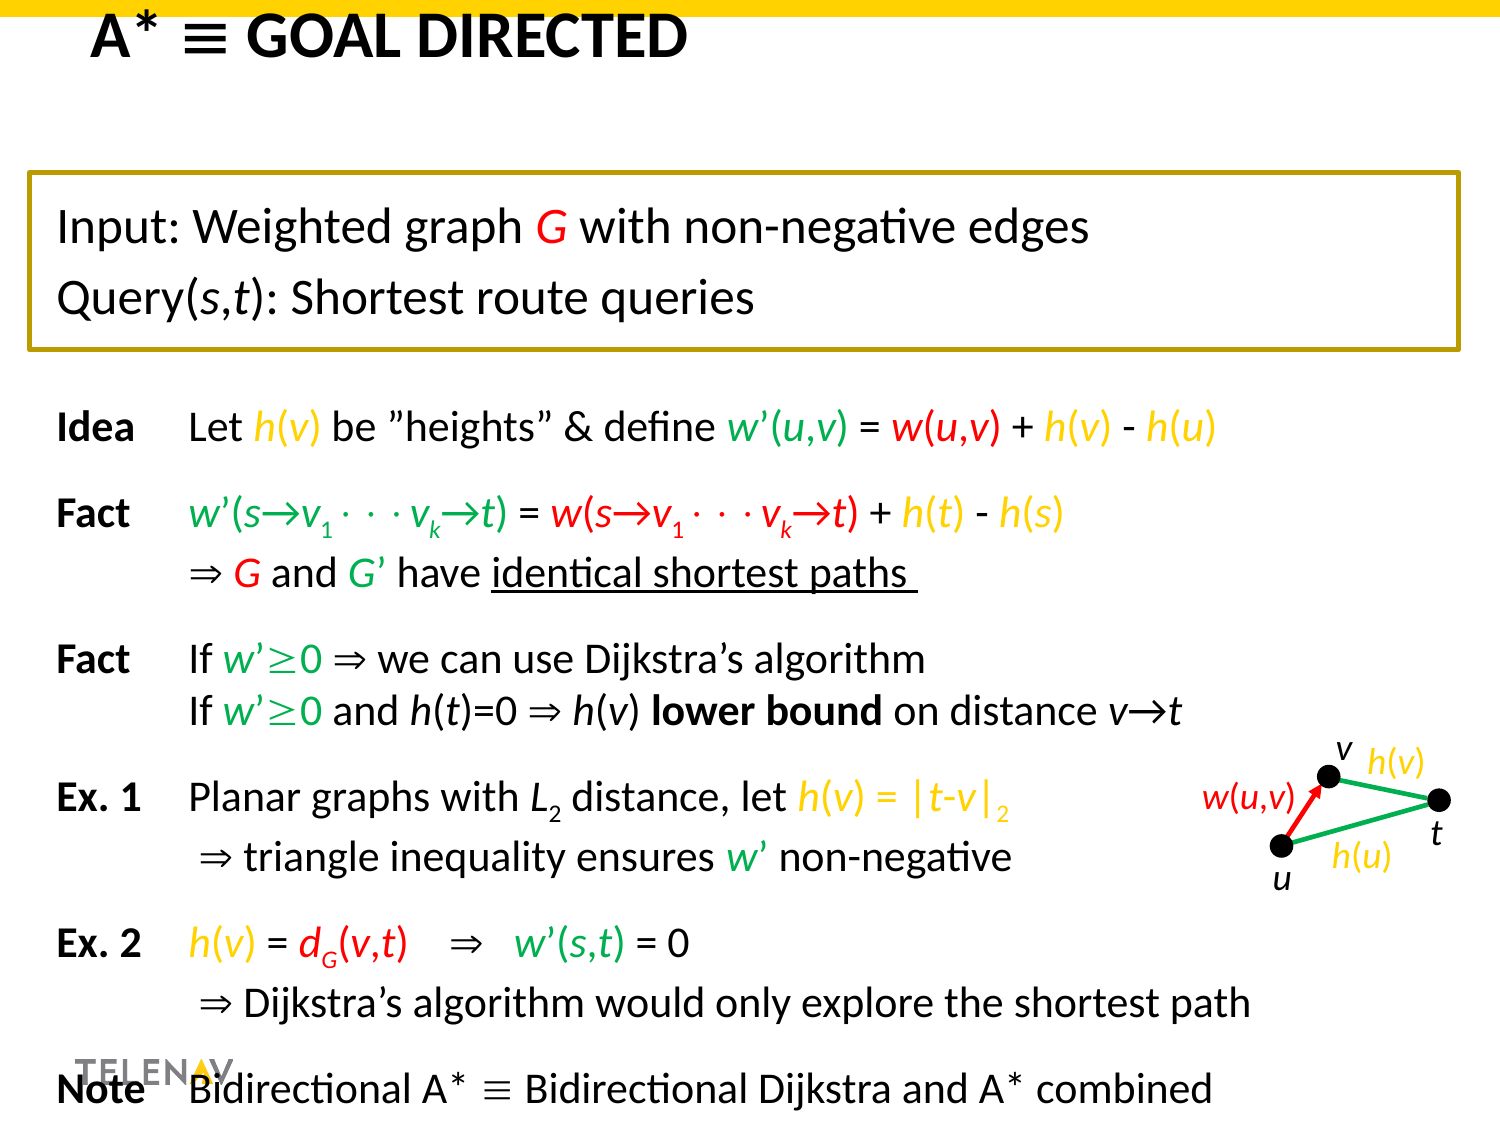

# A* ≡ Goal directed

Input: Weighted graph G with non-negative edges
Query(s,t): Shortest route queries

Idea	Let h(v) be ”heights” & define w’(u,v) = w(u,v) + h(v) - h(u)
Fact	w’(s→v1⋅⋅⋅vk→t) = w(s→v1⋅⋅⋅vk→t) + h(t) - h(s)
 	⇒ G and G’ have identical shortest paths
Fact	If w’≥0 ⇒ we can use Dijkstra’s algorithm
	If w’≥0 and h(t)=0 ⇒ h(v) lower bound on distance v→t
Ex. 1	Planar graphs with L2 distance, let h(v) = |t-v|2
	 ⇒ triangle inequality ensures w’ non-negative
Ex. 2	h(v) = dG(v,t)    ⇒   w’(s,t) = 0
	 ⇒ Dijkstra’s algorithm would only explore the shortest path
Note	Bidirectional A* ≡ Bidirectional Dijkstra and A* combined
v
h(v)
w(u,v)

t
h(u)

u